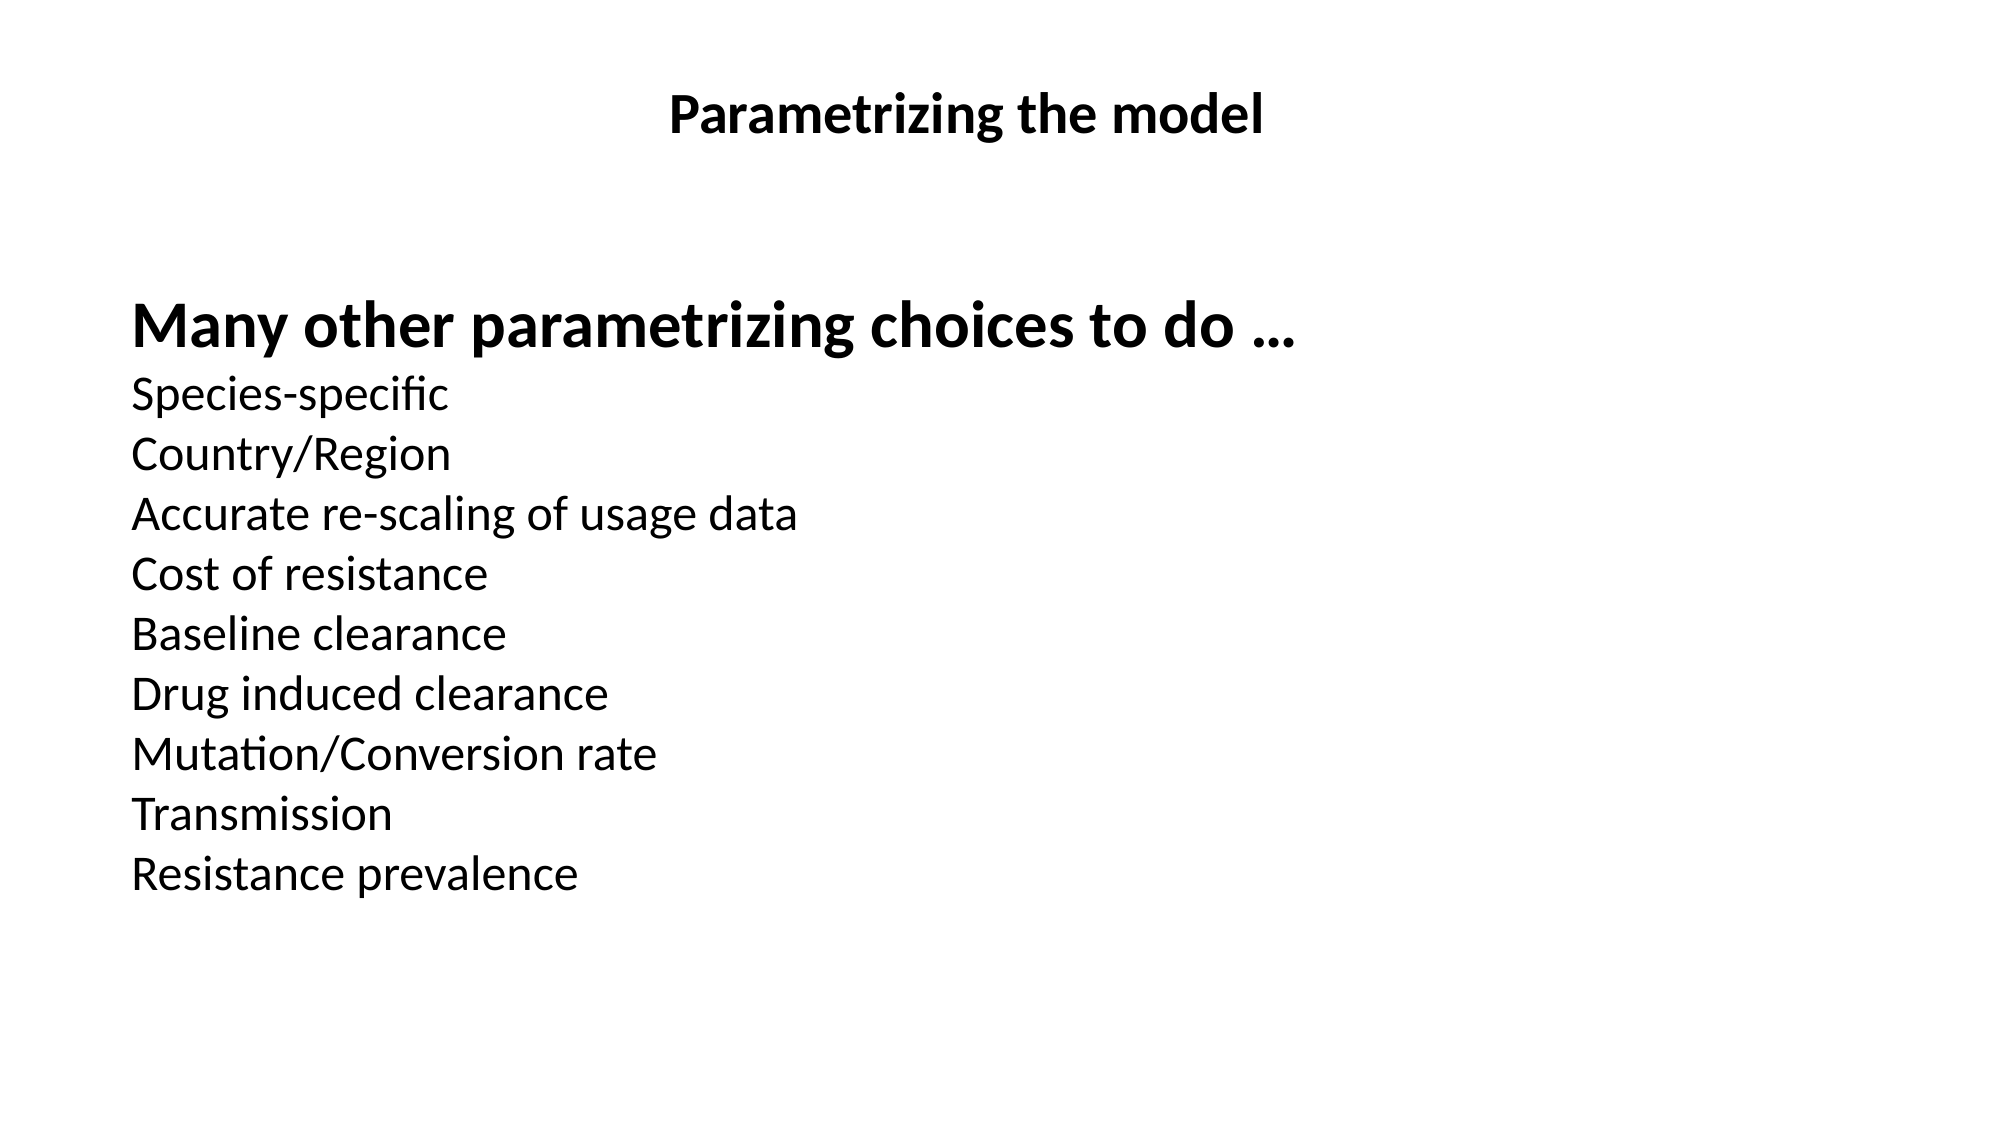

Parametrizing the model
Many other parametrizing choices to do …
Species-specific
Country/Region
Accurate re-scaling of usage data
Cost of resistance
Baseline clearance
Drug induced clearance
Mutation/Conversion rate
Transmission
Resistance prevalence